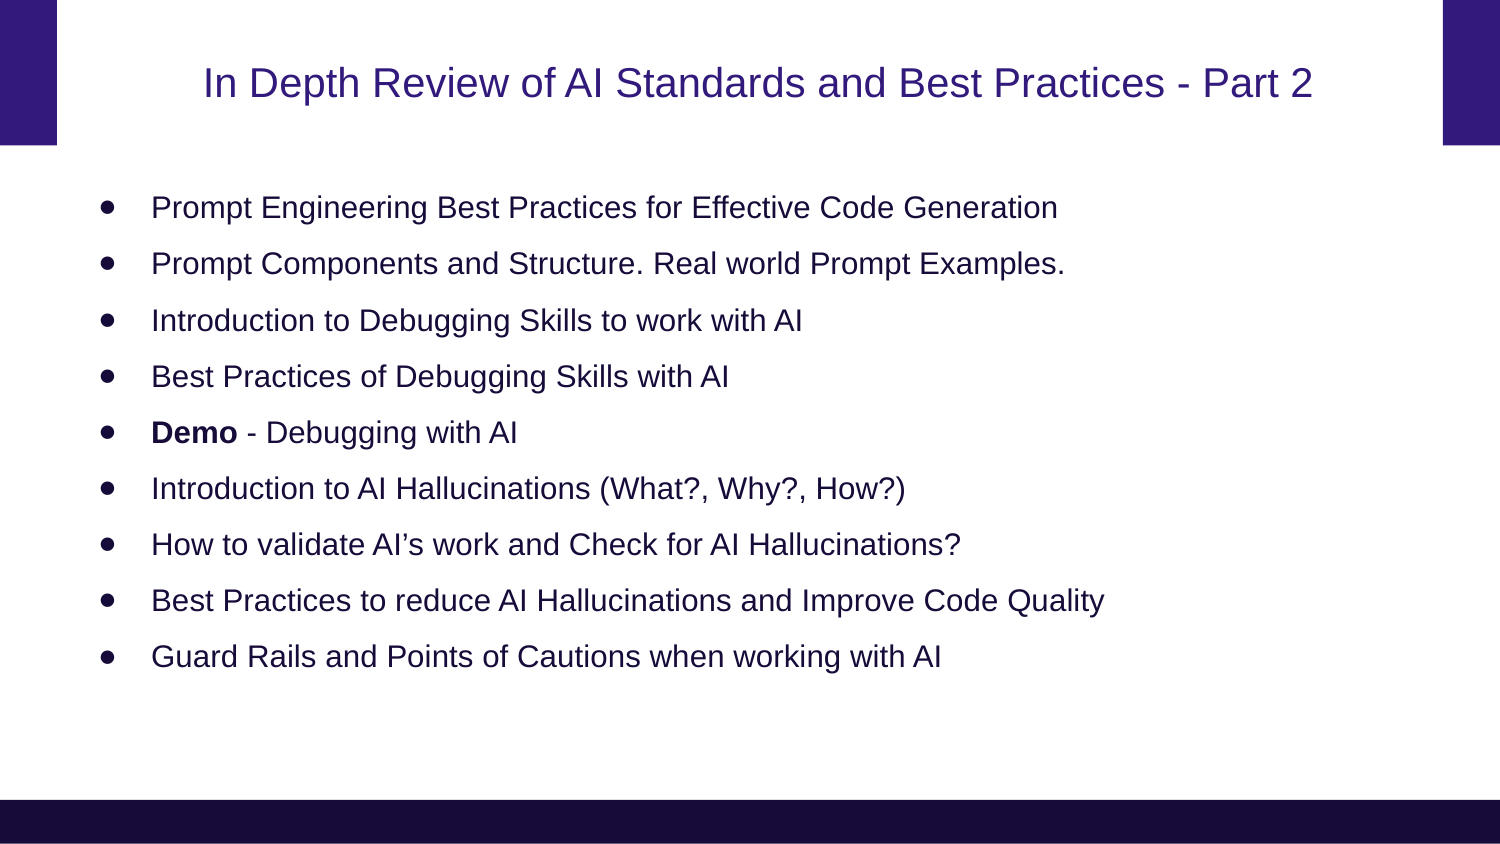

# In Depth Review of AI Standards and Best Practices - Part 2

Prompt Engineering Best Practices for Effective Code Generation
Prompt Components and Structure. Real world Prompt Examples.
Introduction to Debugging Skills to work with AI
Best Practices of Debugging Skills with AI
Demo - Debugging with AI
Introduction to AI Hallucinations (What?, Why?, How?)
How to validate AI’s work and Check for AI Hallucinations?
Best Practices to reduce AI Hallucinations and Improve Code Quality
Guard Rails and Points of Cautions when working with AI